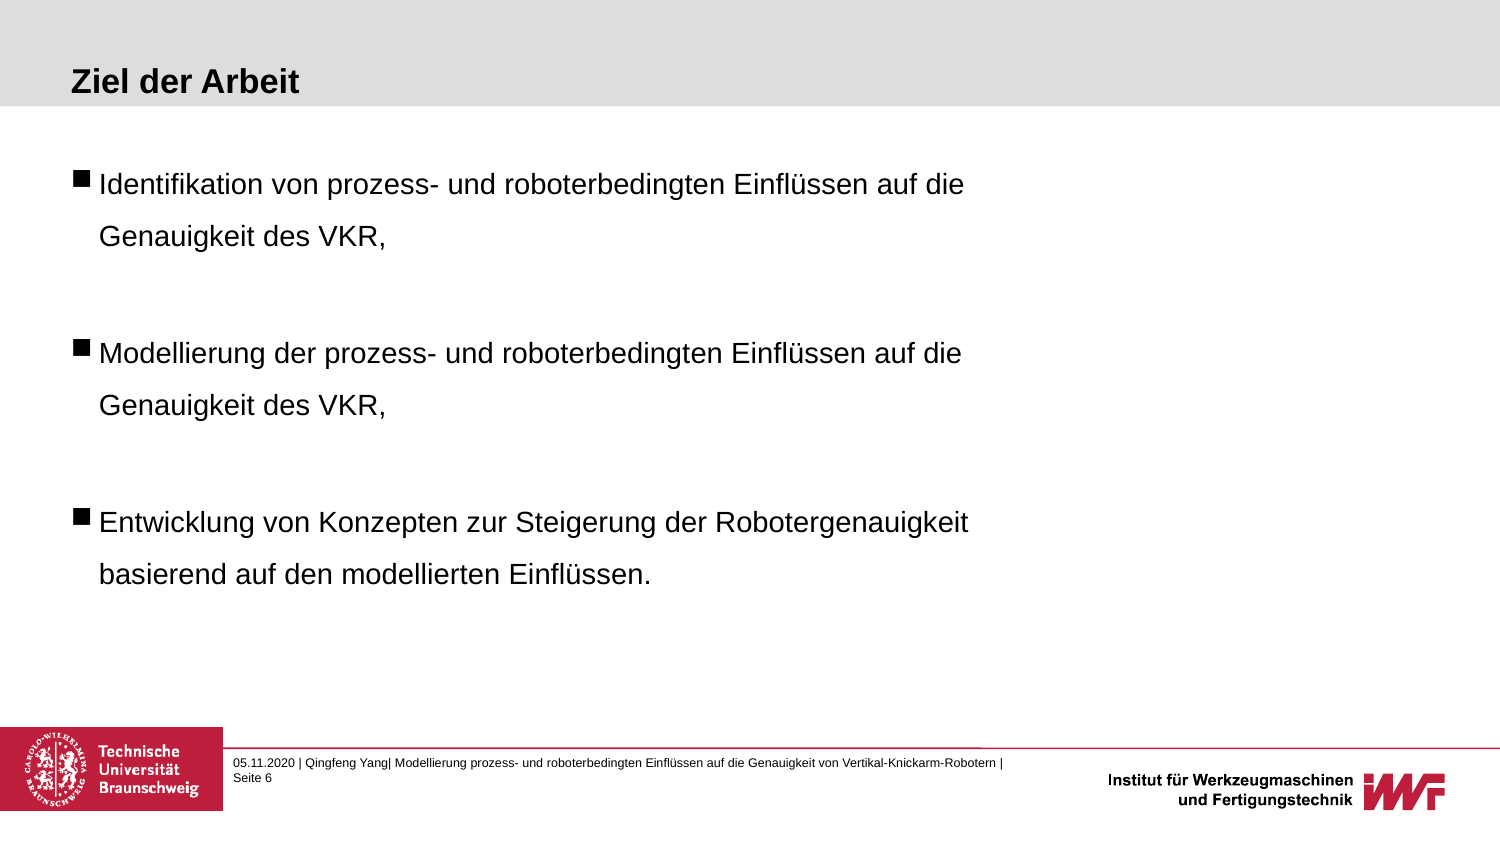

# Ziel der Arbeit
Identifikation von prozess- und roboterbedingten Einflüssen auf die Genauigkeit des VKR,

Modellierung der prozess- und roboterbedingten Einflüssen auf die Genauigkeit des VKR,

Entwicklung von Konzepten zur Steigerung der Robotergenauigkeit basierend auf den modellierten Einflüssen.